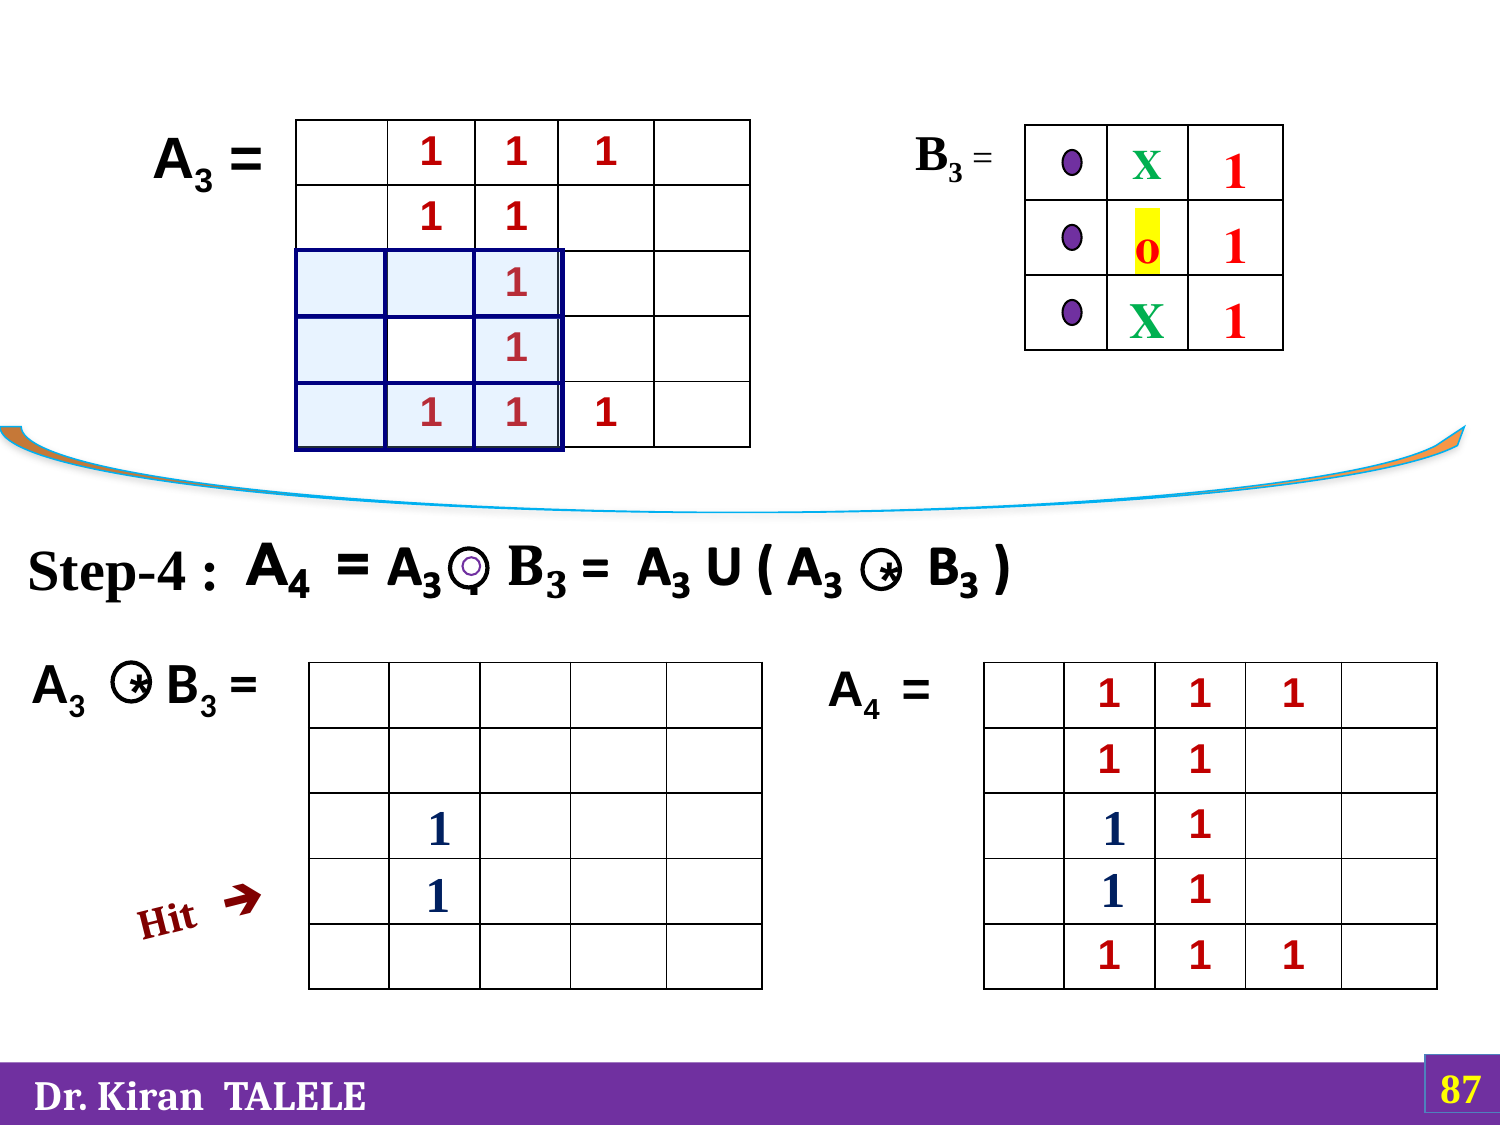

A3 =
B3 =
|  | 1 | 1 | 1 |  |
| --- | --- | --- | --- | --- |
|  | 1 | 1 |  |  |
|  |  | 1 |  |  |
|  |  | 1 |  |  |
|  | 1 | 1 | 1 |  |
|  | X | 1 |
| --- | --- | --- |
|  | o | 1 |
|  | X | 1 |

Step-4 :

*

.

A3       B3 =
A4  =

*
|  |  |  |  |  |
| --- | --- | --- | --- | --- |
|  |  |  |  |  |
|  |  |  |  |  |
|  |  |  |  |  |
|  |  |  |  |  |
|  | 1 | 1 | 1 |  |
| --- | --- | --- | --- | --- |
|  | 1 | 1 |  |  |
|  |  | 1 |  |  |
|  |  | 1 |  |  |
|  | 1 | 1 | 1 |  |
 1
 1
 1
 1
 Hit   🡺
87
  Dr. Kiran  TALELE